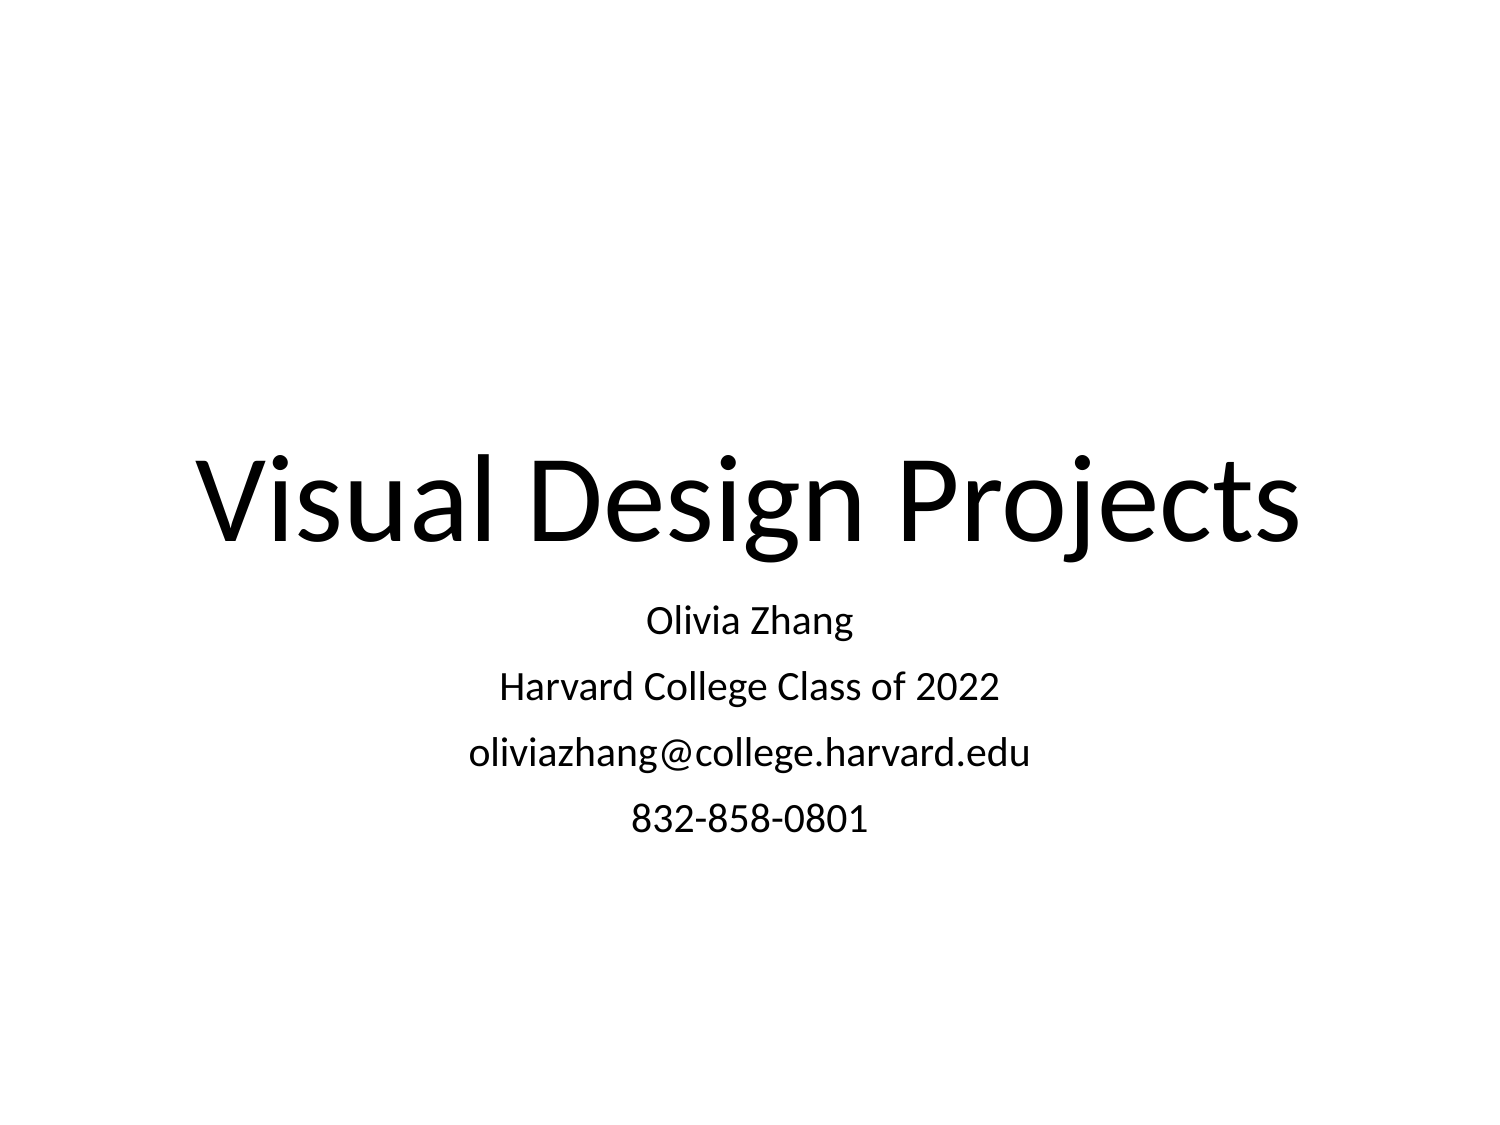

# Visual Design Projects
Olivia Zhang
Harvard College Class of 2022
oliviazhang@college.harvard.edu
832-858-0801